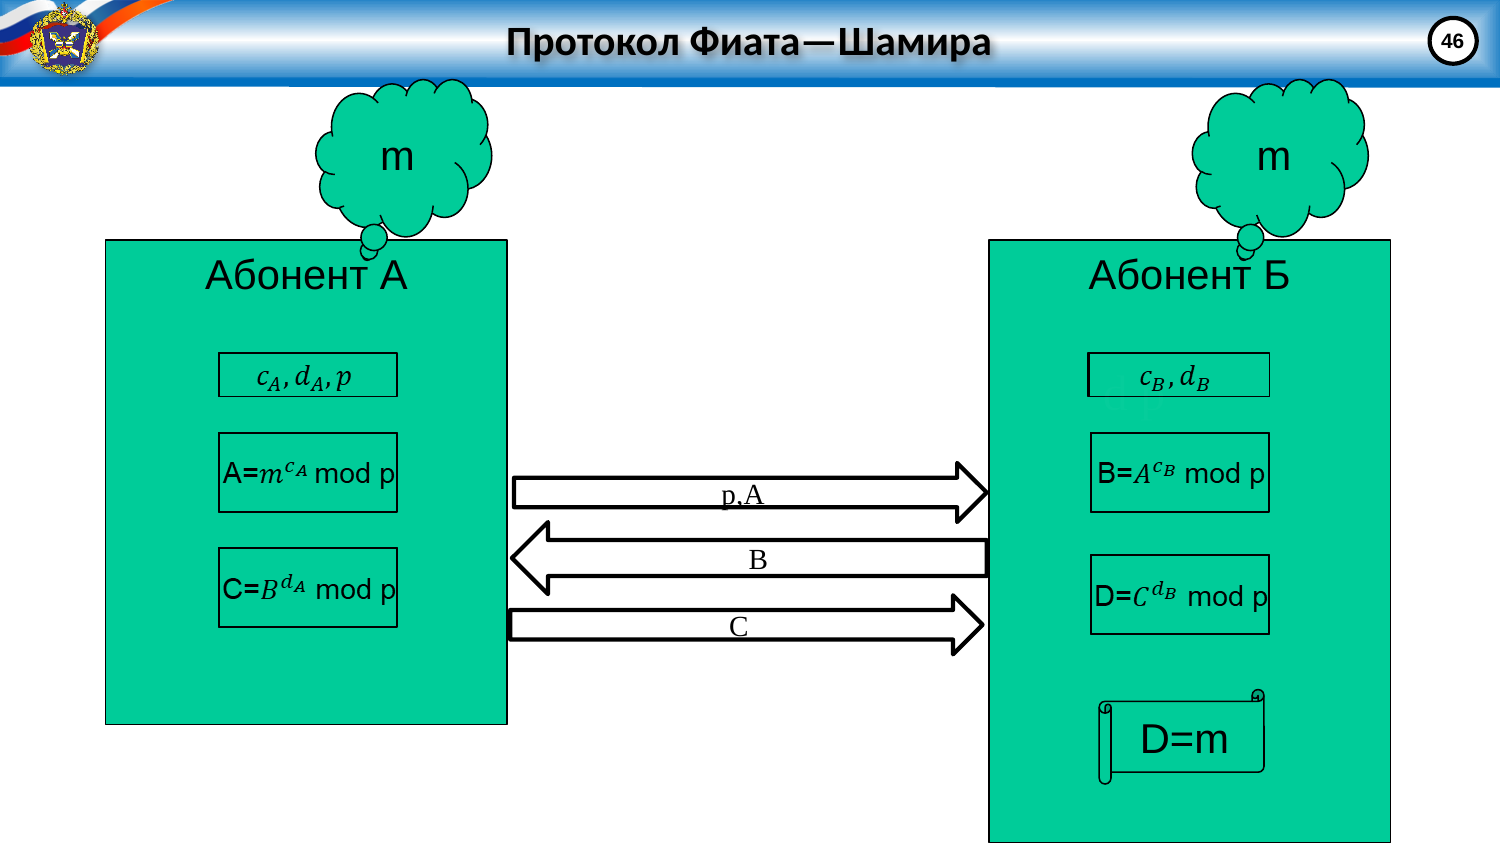

# Протокол Фиата—Шамира
46
m
m
Абонент А
Абонент Б

d p

p,A
B

C
D=m